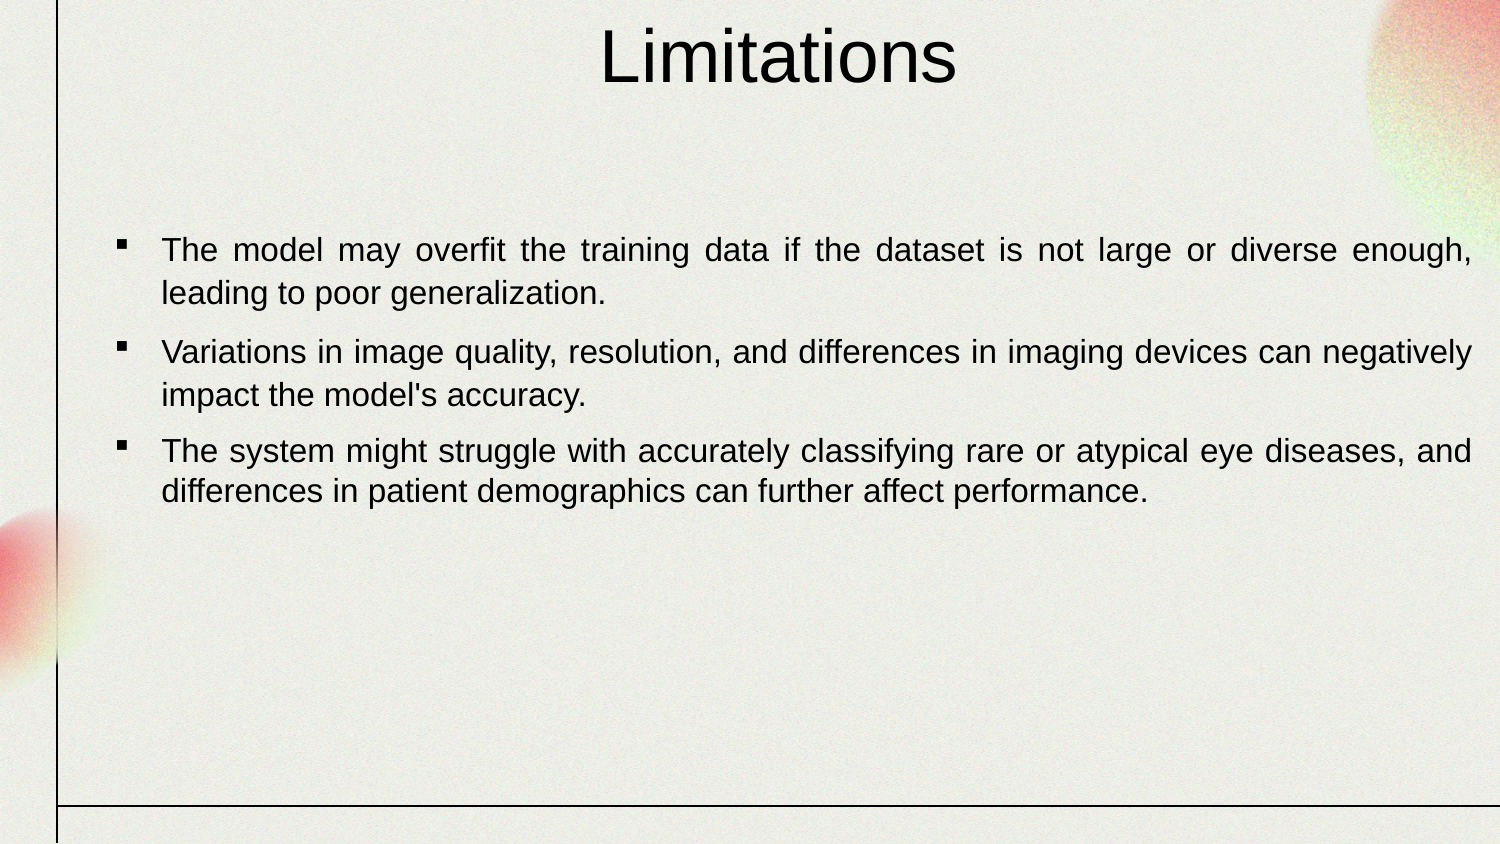

Limitations
The model may overfit the training data if the dataset is not large or diverse enough, leading to poor generalization.
Variations in image quality, resolution, and differences in imaging devices can negatively impact the model's accuracy.
The system might struggle with accurately classifying rare or atypical eye diseases, and differences in patient demographics can further affect performance.